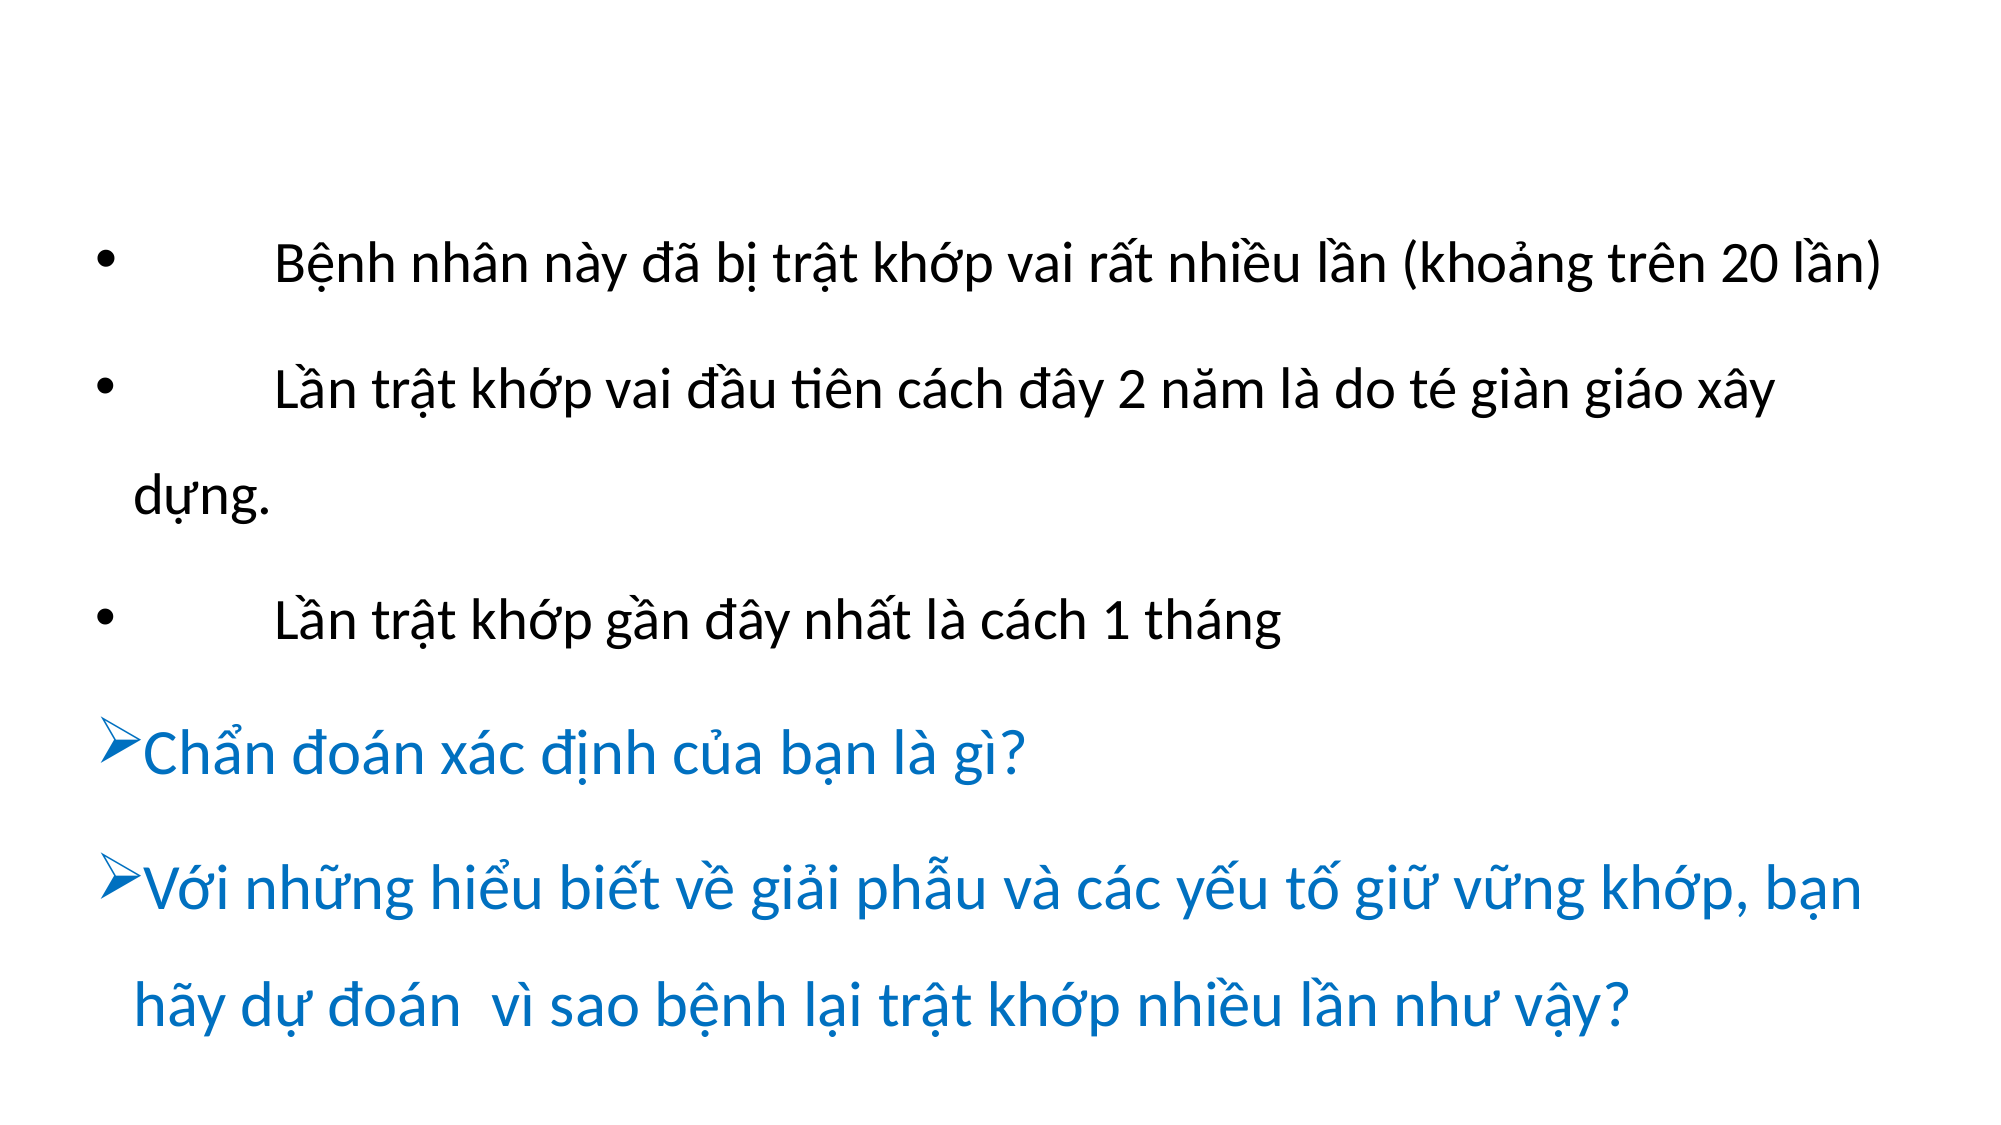

Bệnh nhân này đã bị trật khớp vai rất nhiều lần (khoảng trên 20 lần)
	Lần trật khớp vai đầu tiên cách đây 2 năm là do té giàn giáo xây dựng.
	Lần trật khớp gần đây nhất là cách 1 tháng
Chẩn đoán xác định của bạn là gì?
Với những hiểu biết về giải phẫu và các yếu tố giữ vững khớp, bạn hãy dự đoán  vì sao bệnh lại trật khớp nhiều lần như vậy?